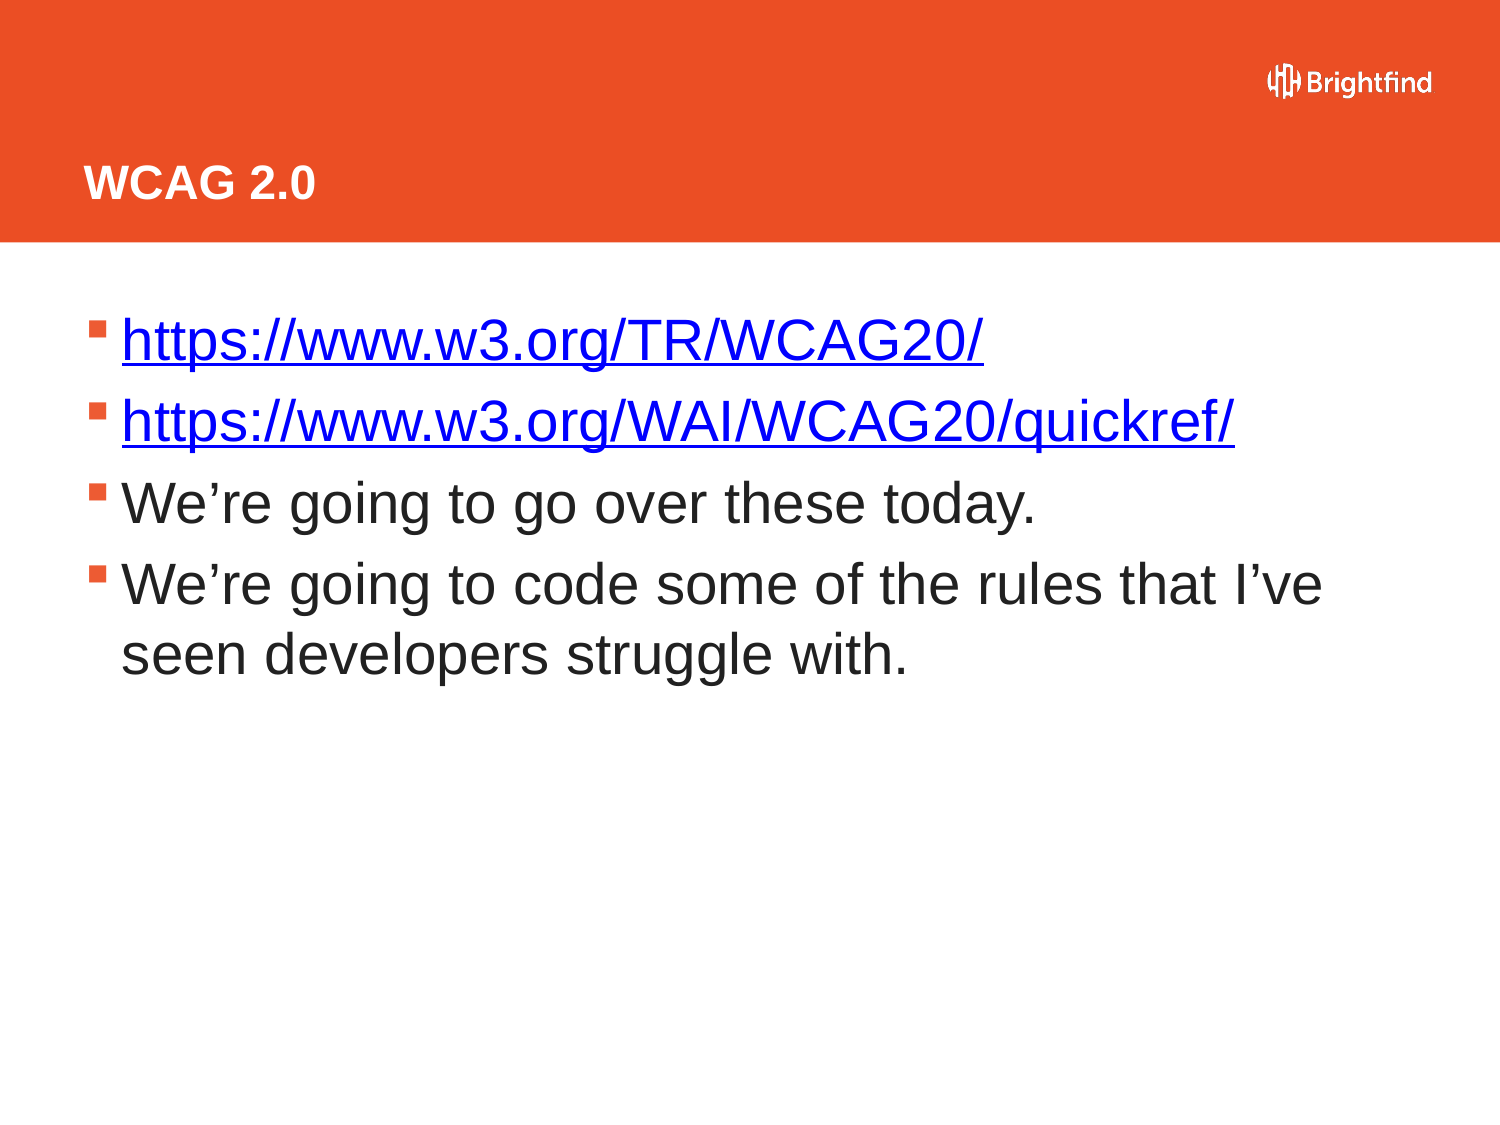

# WCAG 2.0
https://www.w3.org/TR/WCAG20/
https://www.w3.org/WAI/WCAG20/quickref/
We’re going to go over these today.
We’re going to code some of the rules that I’ve seen developers struggle with.